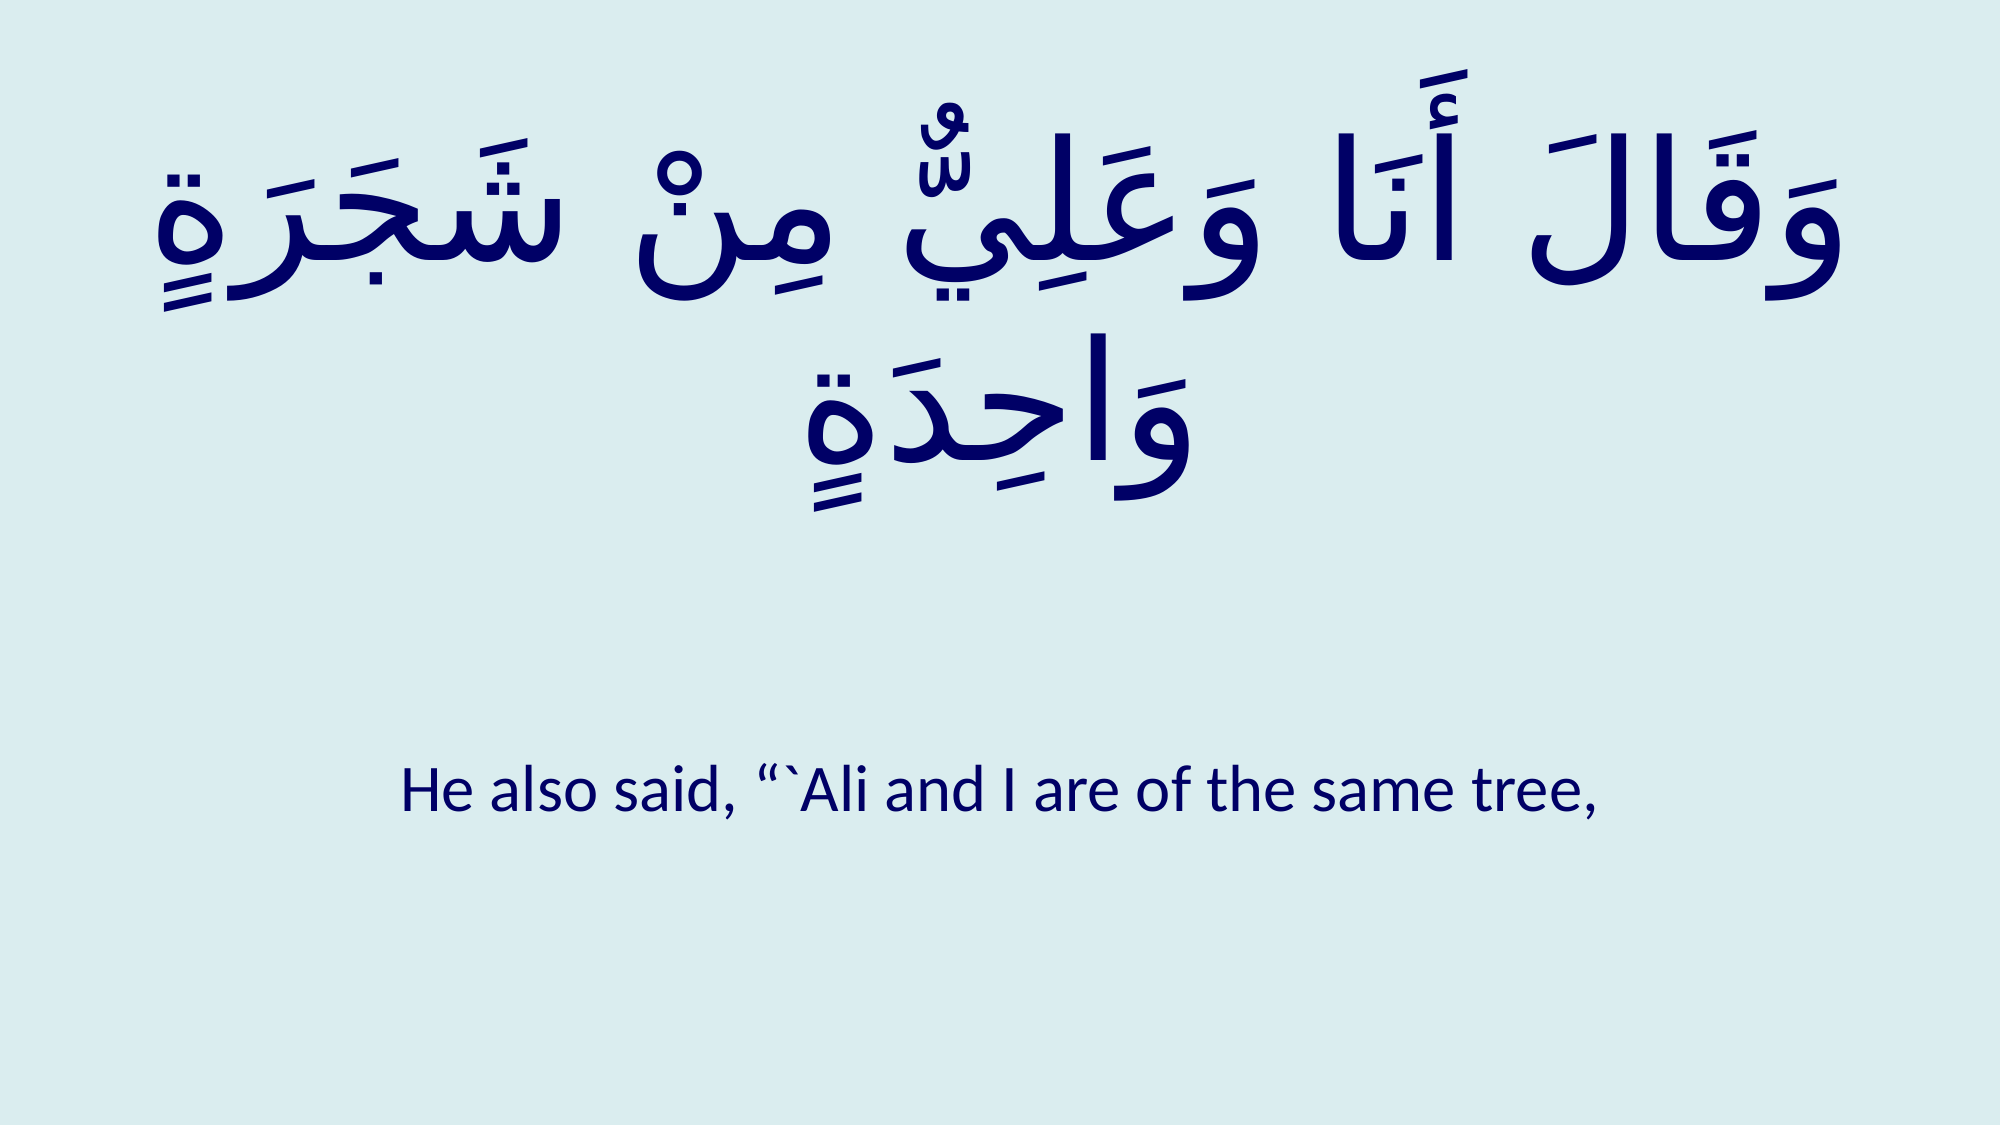

# وَقَالَ أَنَا وَعَلِيٌّ مِنْ شَجَرَةٍ وَاحِدَةٍ
He also said, “`Ali and I are of the same tree,